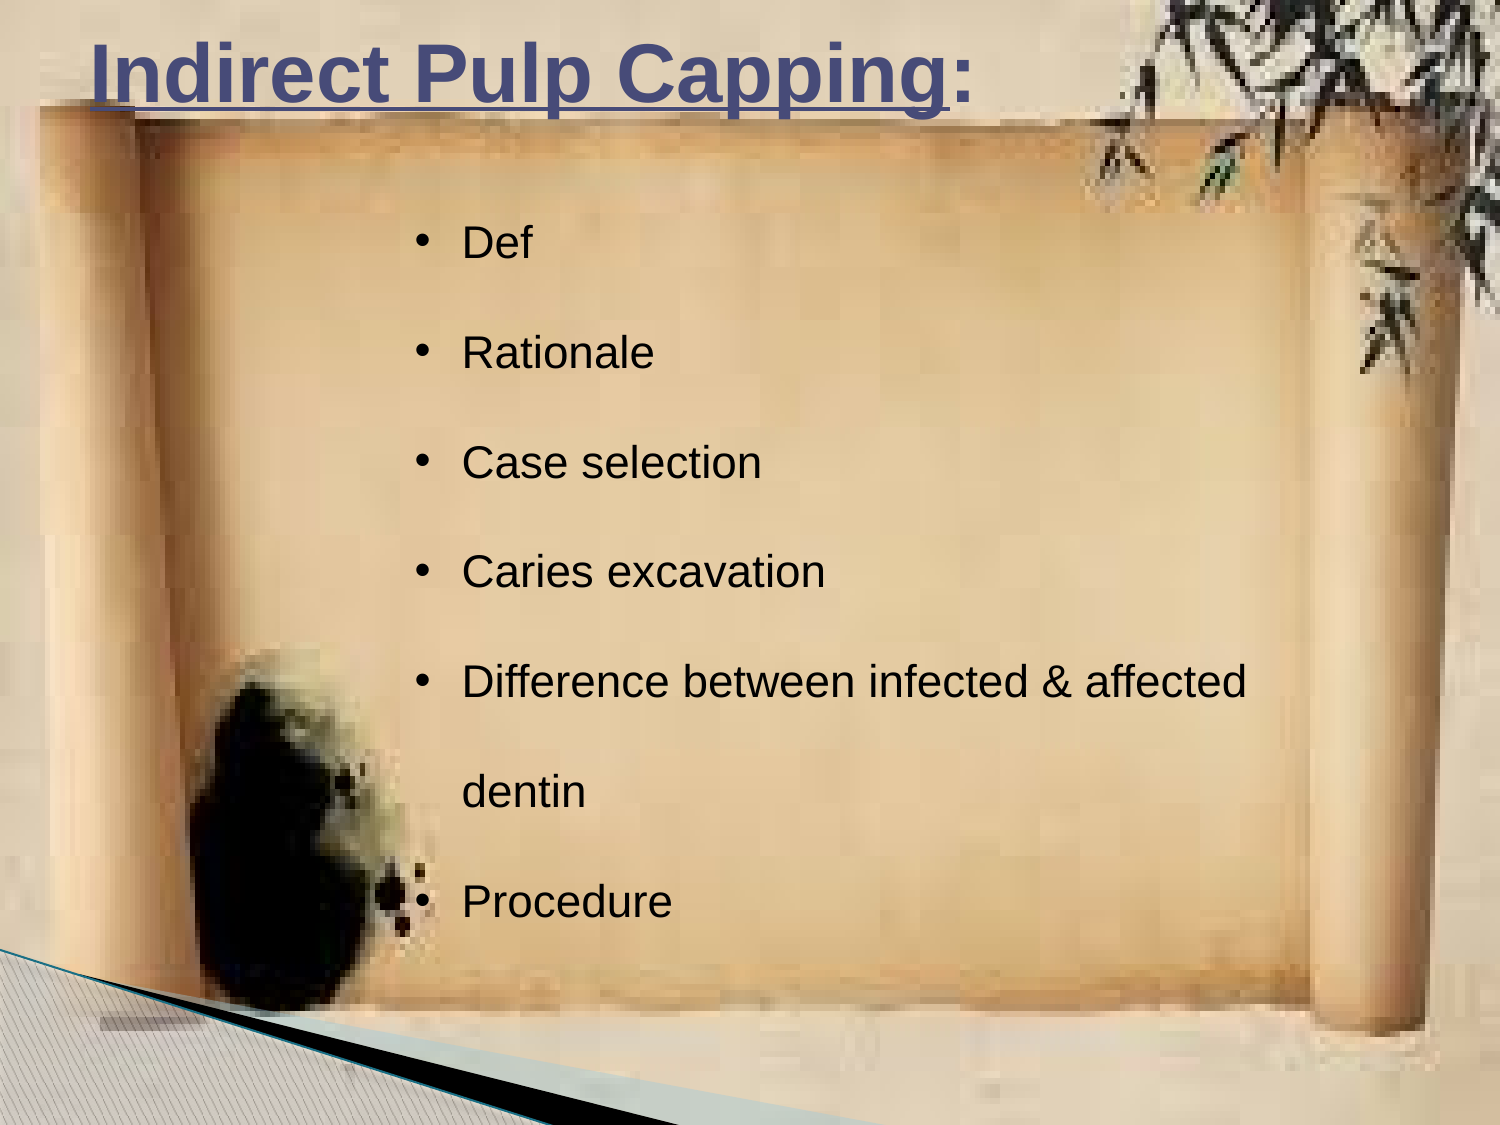

# Indirect Pulp Capping:
Def
Rationale
Case selection
Caries excavation
Difference between infected & affected dentin
Procedure